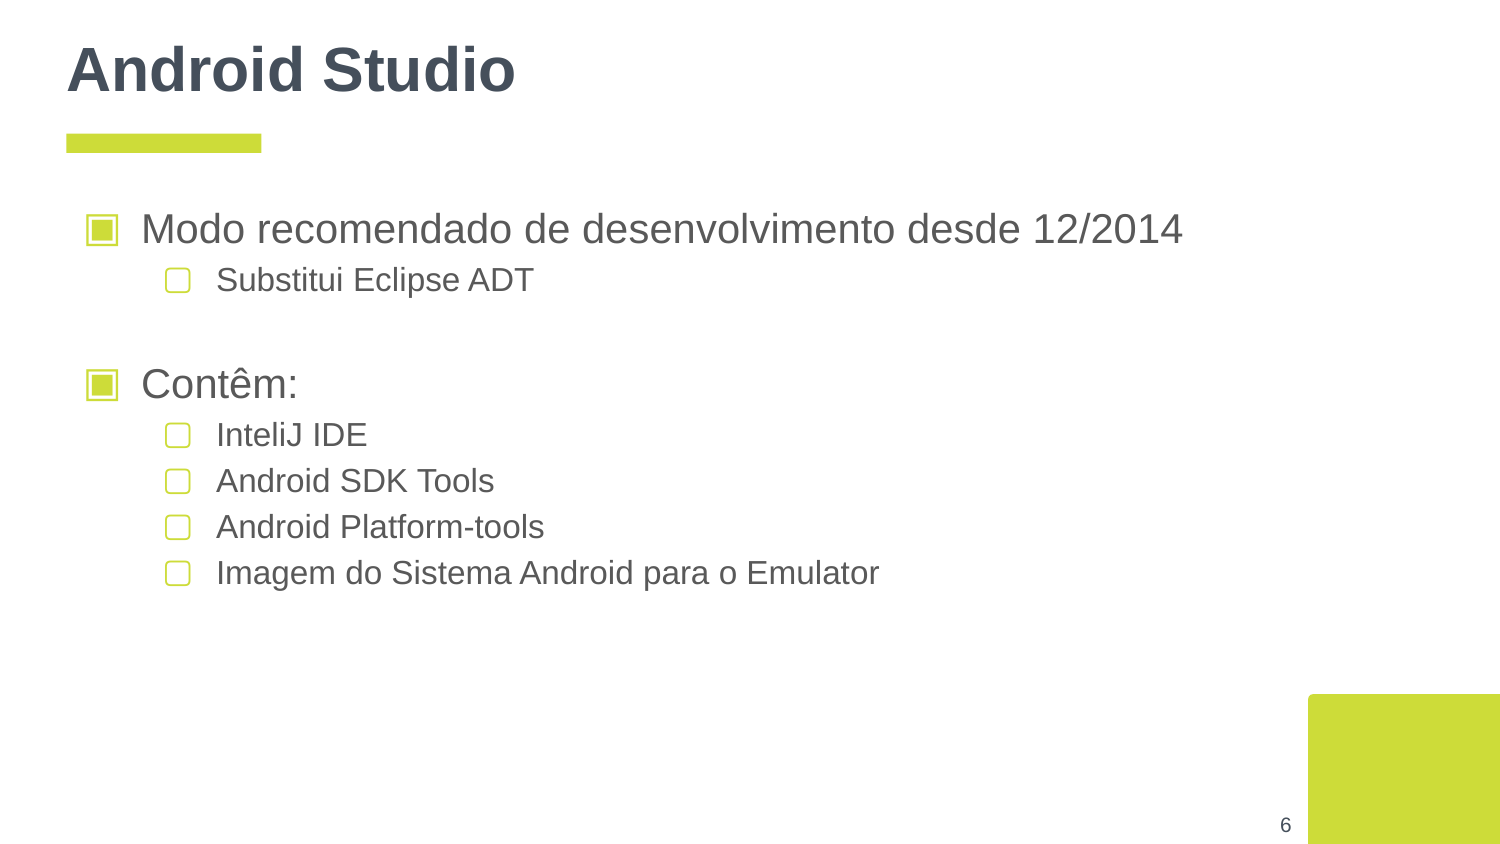

# Android Studio
Modo recomendado de desenvolvimento desde 12/2014
Substitui Eclipse ADT
Contêm:
InteliJ IDE
Android SDK Tools
Android Platform-tools
Imagem do Sistema Android para o Emulator
6